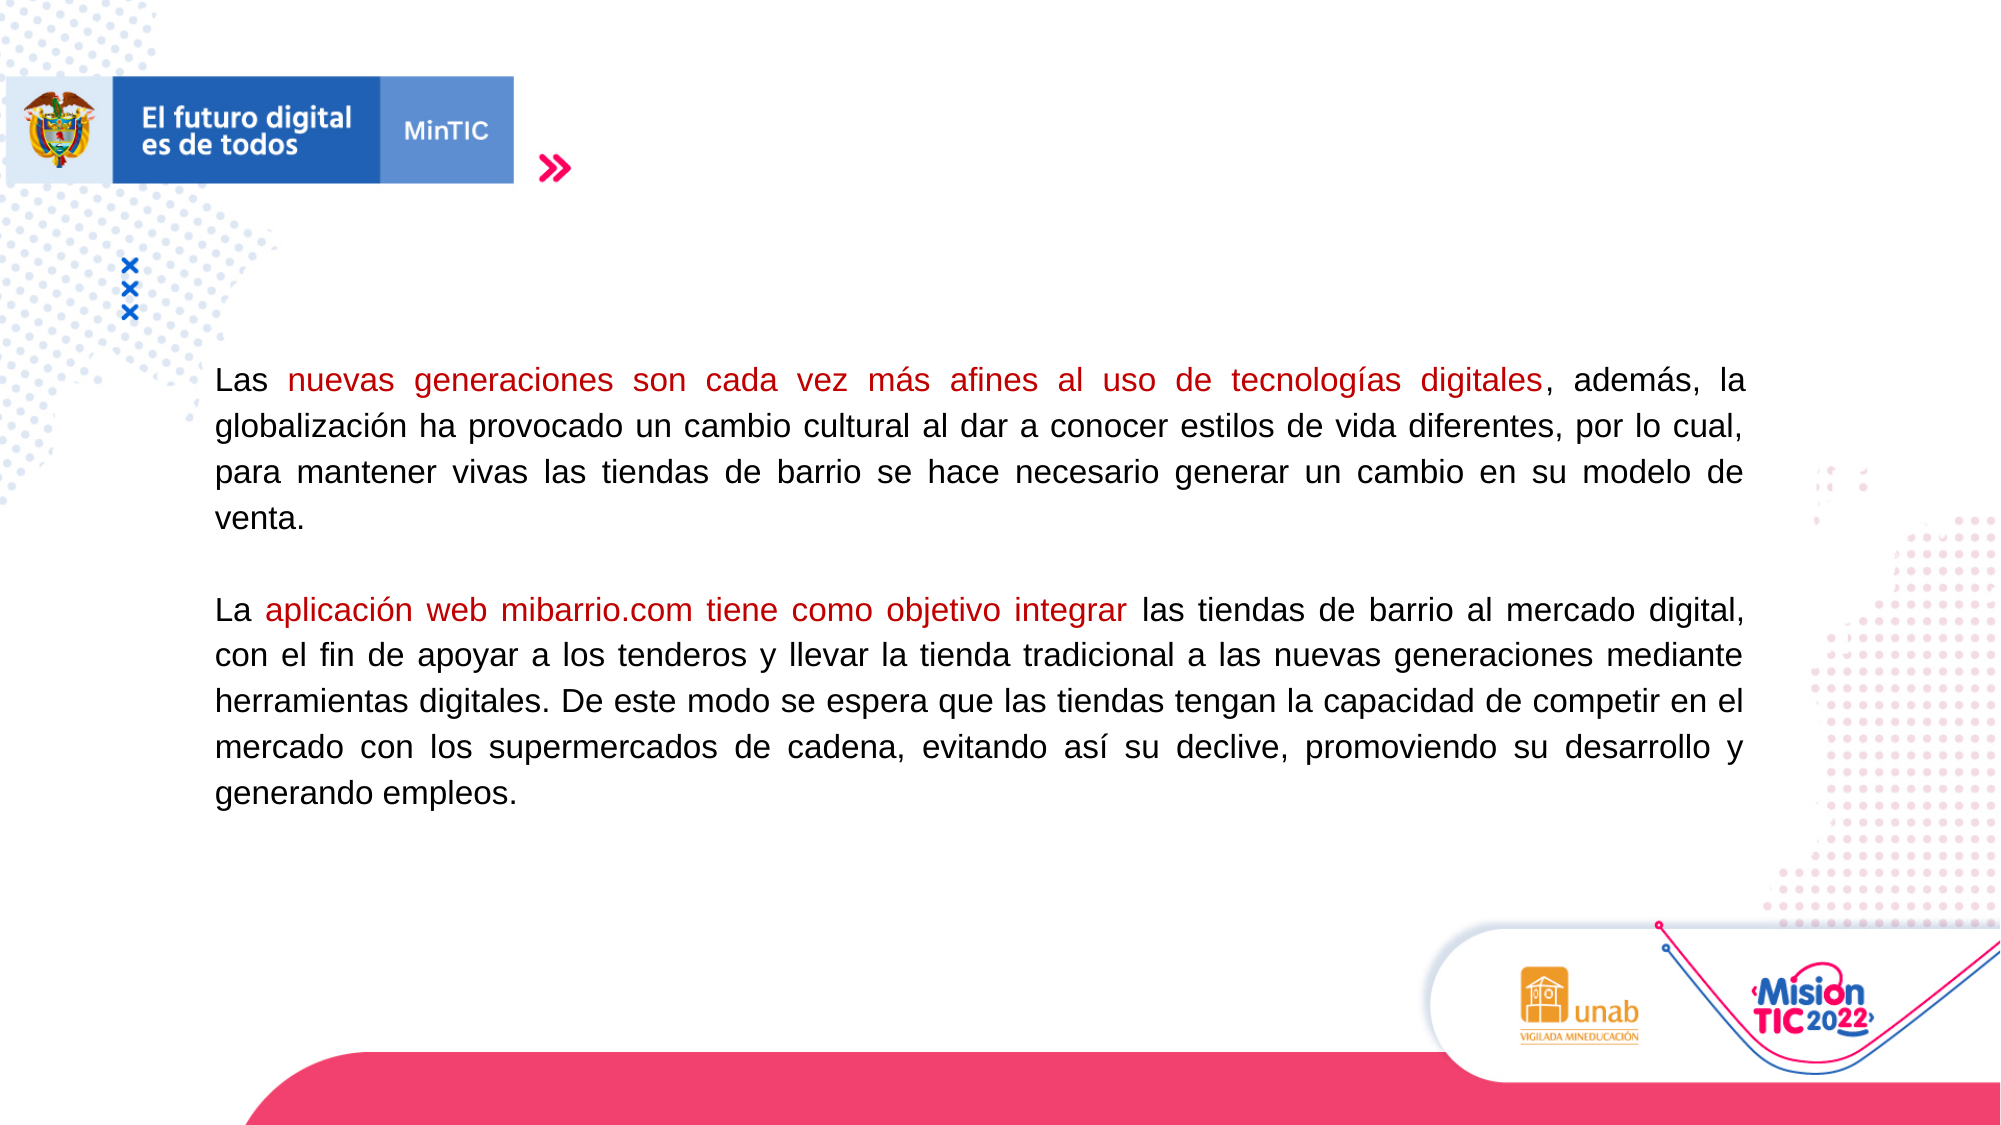

Las nuevas generaciones son cada vez más afines al uso de tecnologías digitales, además, la globalización ha provocado un cambio cultural al dar a conocer estilos de vida diferentes, por lo cual, para mantener vivas las tiendas de barrio se hace necesario generar un cambio en su modelo de venta.

La aplicación web mibarrio.com tiene como objetivo integrar las tiendas de barrio al mercado digital, con el fin de apoyar a los tenderos y llevar la tienda tradicional a las nuevas generaciones mediante herramientas digitales. De este modo se espera que las tiendas tengan la capacidad de competir en el mercado con los supermercados de cadena, evitando así su declive, promoviendo su desarrollo y generando empleos.